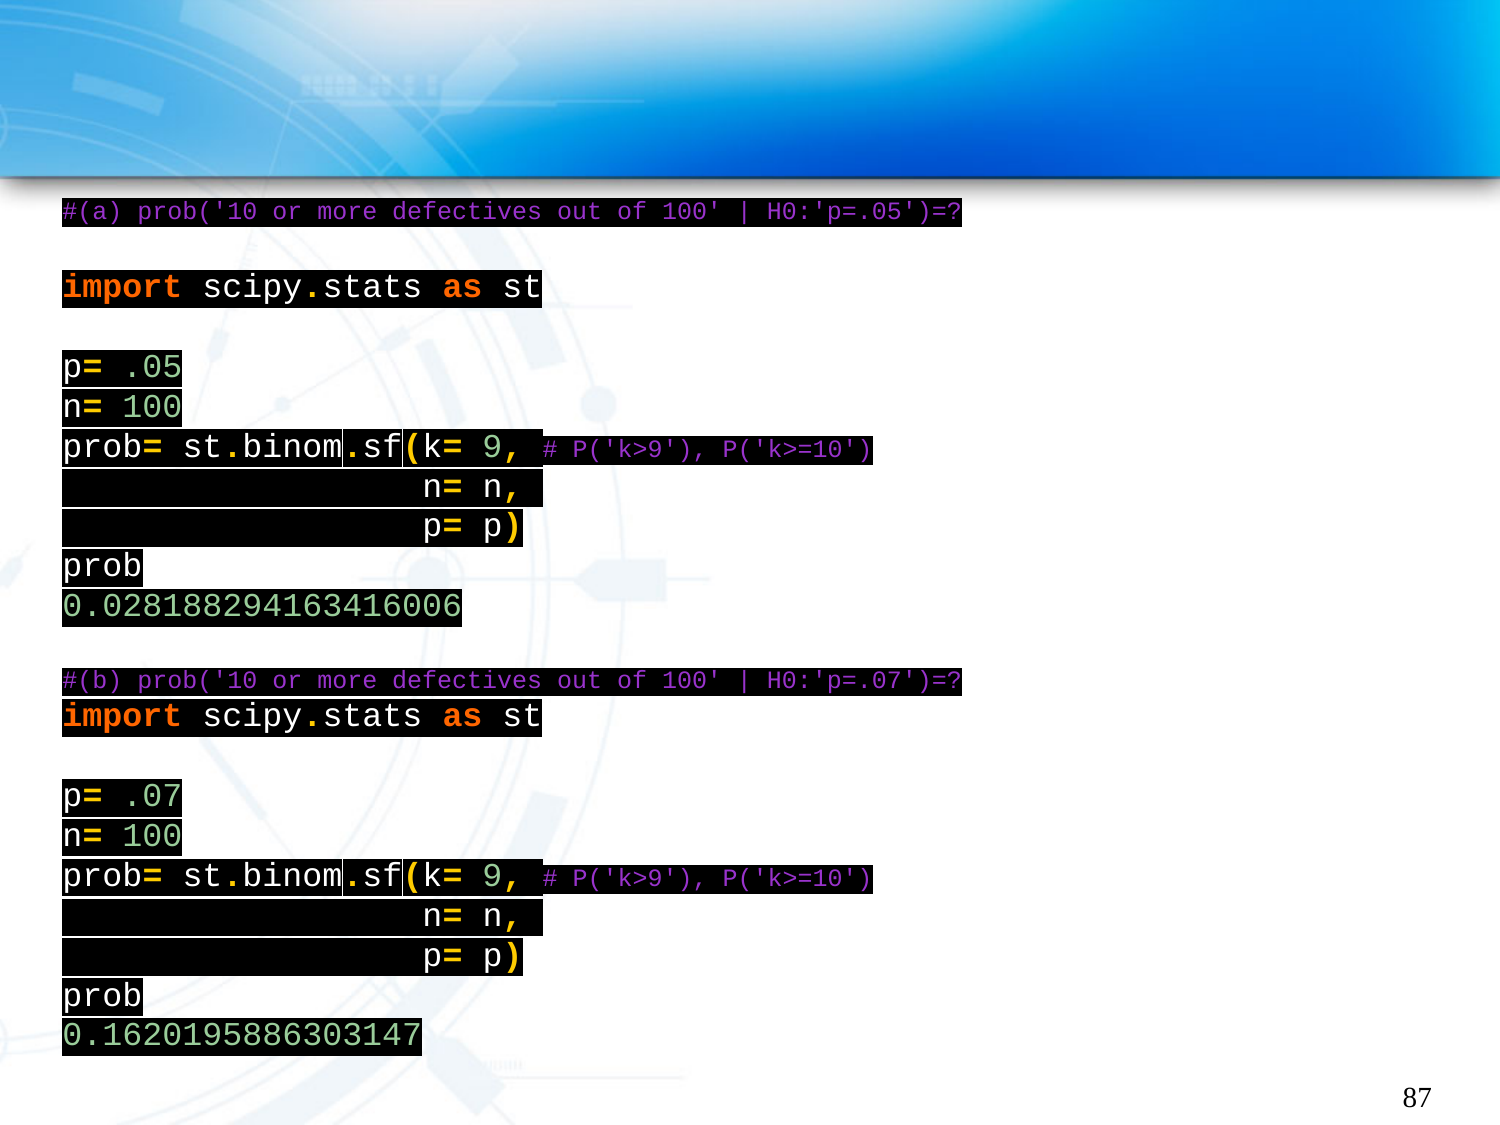

#
#(a) prob('10 or more defectives out of 100' | H0:'p=.05')=?

import scipy.stats as st

p= .05
n= 100
prob= st.binom.sf(k= 9, # P('k>9'), P('k>=10')
                  n= n,
                  p= p)
prob
0.028188294163416006

#(b) prob('10 or more defectives out of 100' | H0:'p=.07')=?
import scipy.stats as st

p= .07
n= 100
prob= st.binom.sf(k= 9, # P('k>9'), P('k>=10')
                  n= n,
                  p= p)
prob
0.1620195886303147
87